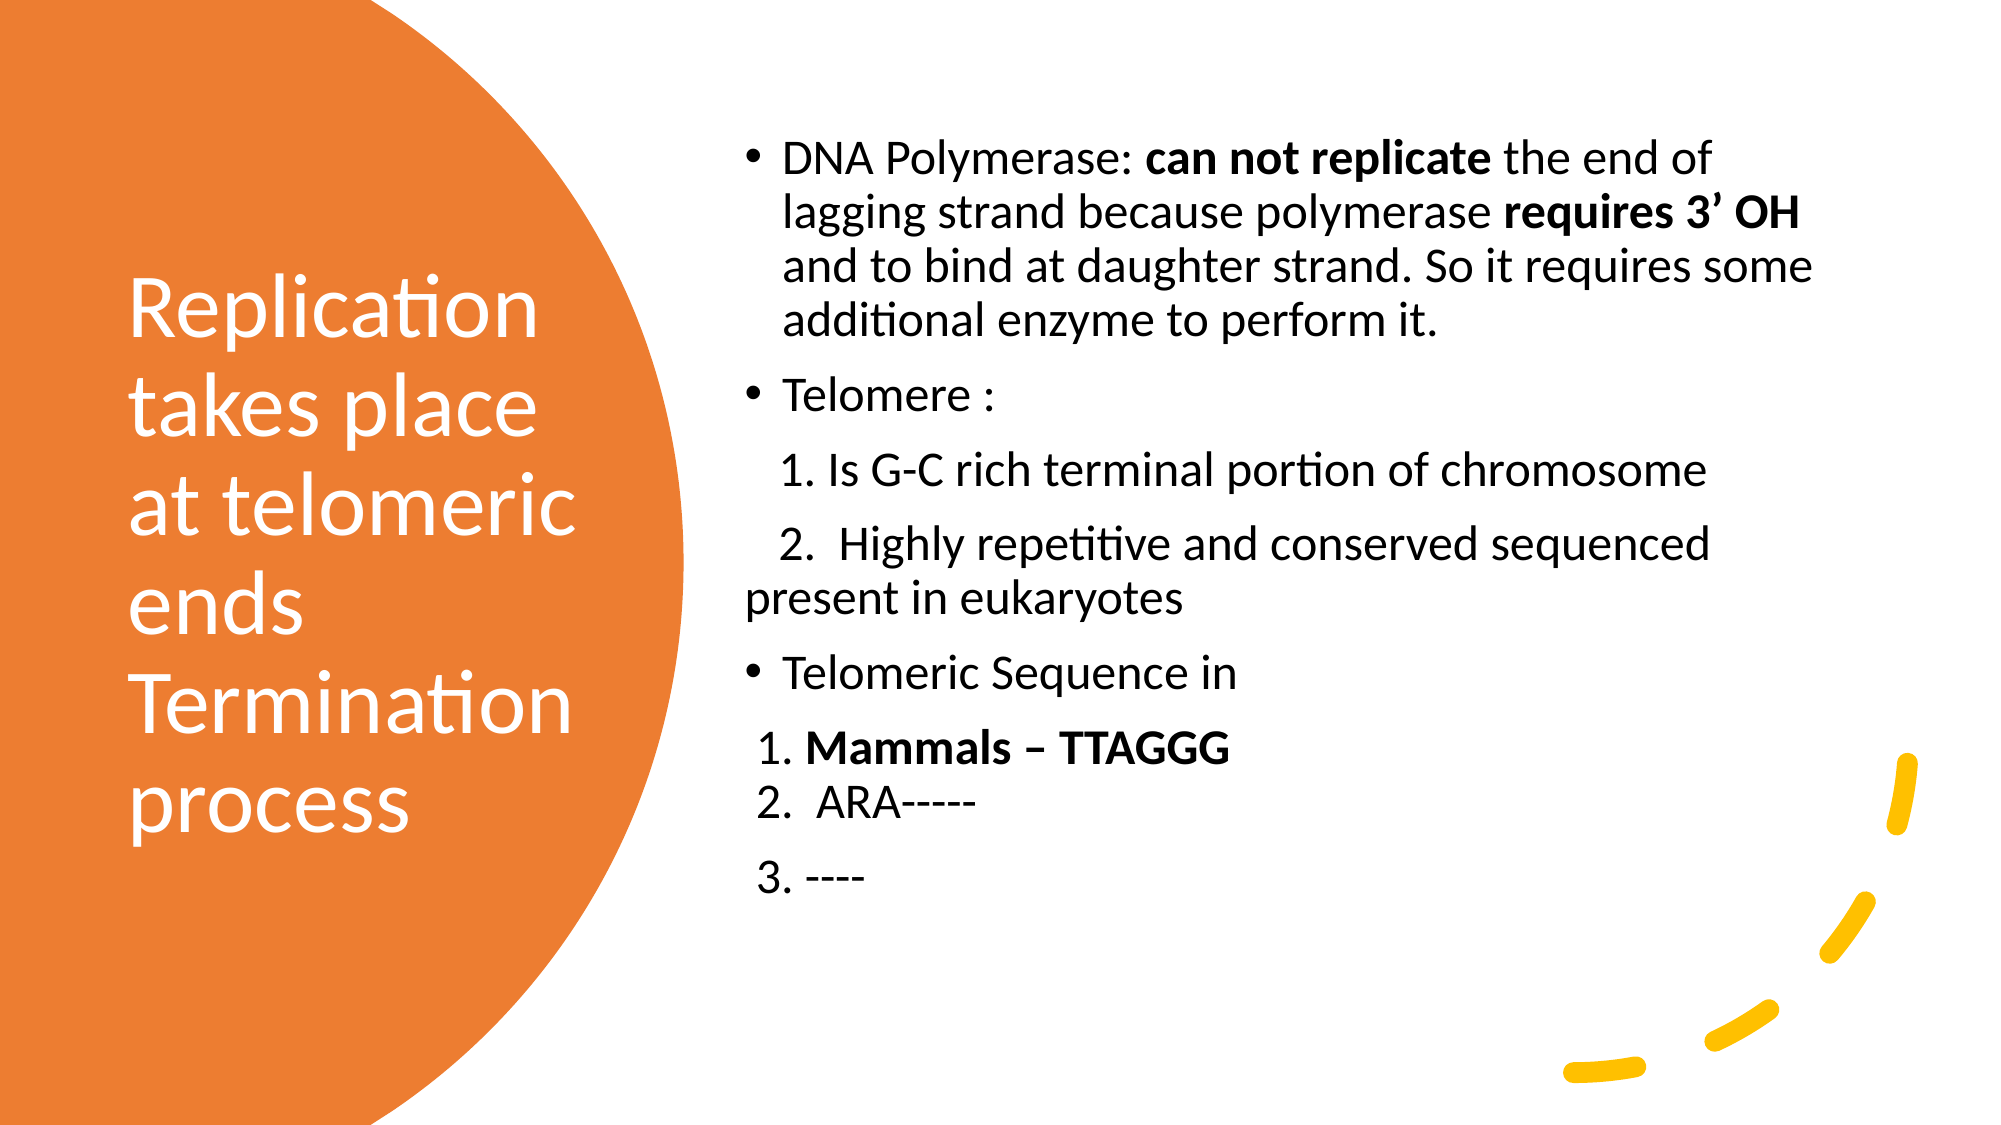

DNA Polymerase: can not replicate the end of lagging strand because polymerase requires 3’ OH and to bind at daughter strand. So it requires some additional enzyme to perform it.
Telomere :
   1. Is G-C rich terminal portion of chromosome
   2.  Highly repetitive and conserved sequenced present in eukaryotes
Telomeric Sequence in
 1. Mammals – TTAGGG
 2.  ARA-----
 3. ----

# Replication takes place at telomeric ends Termination process